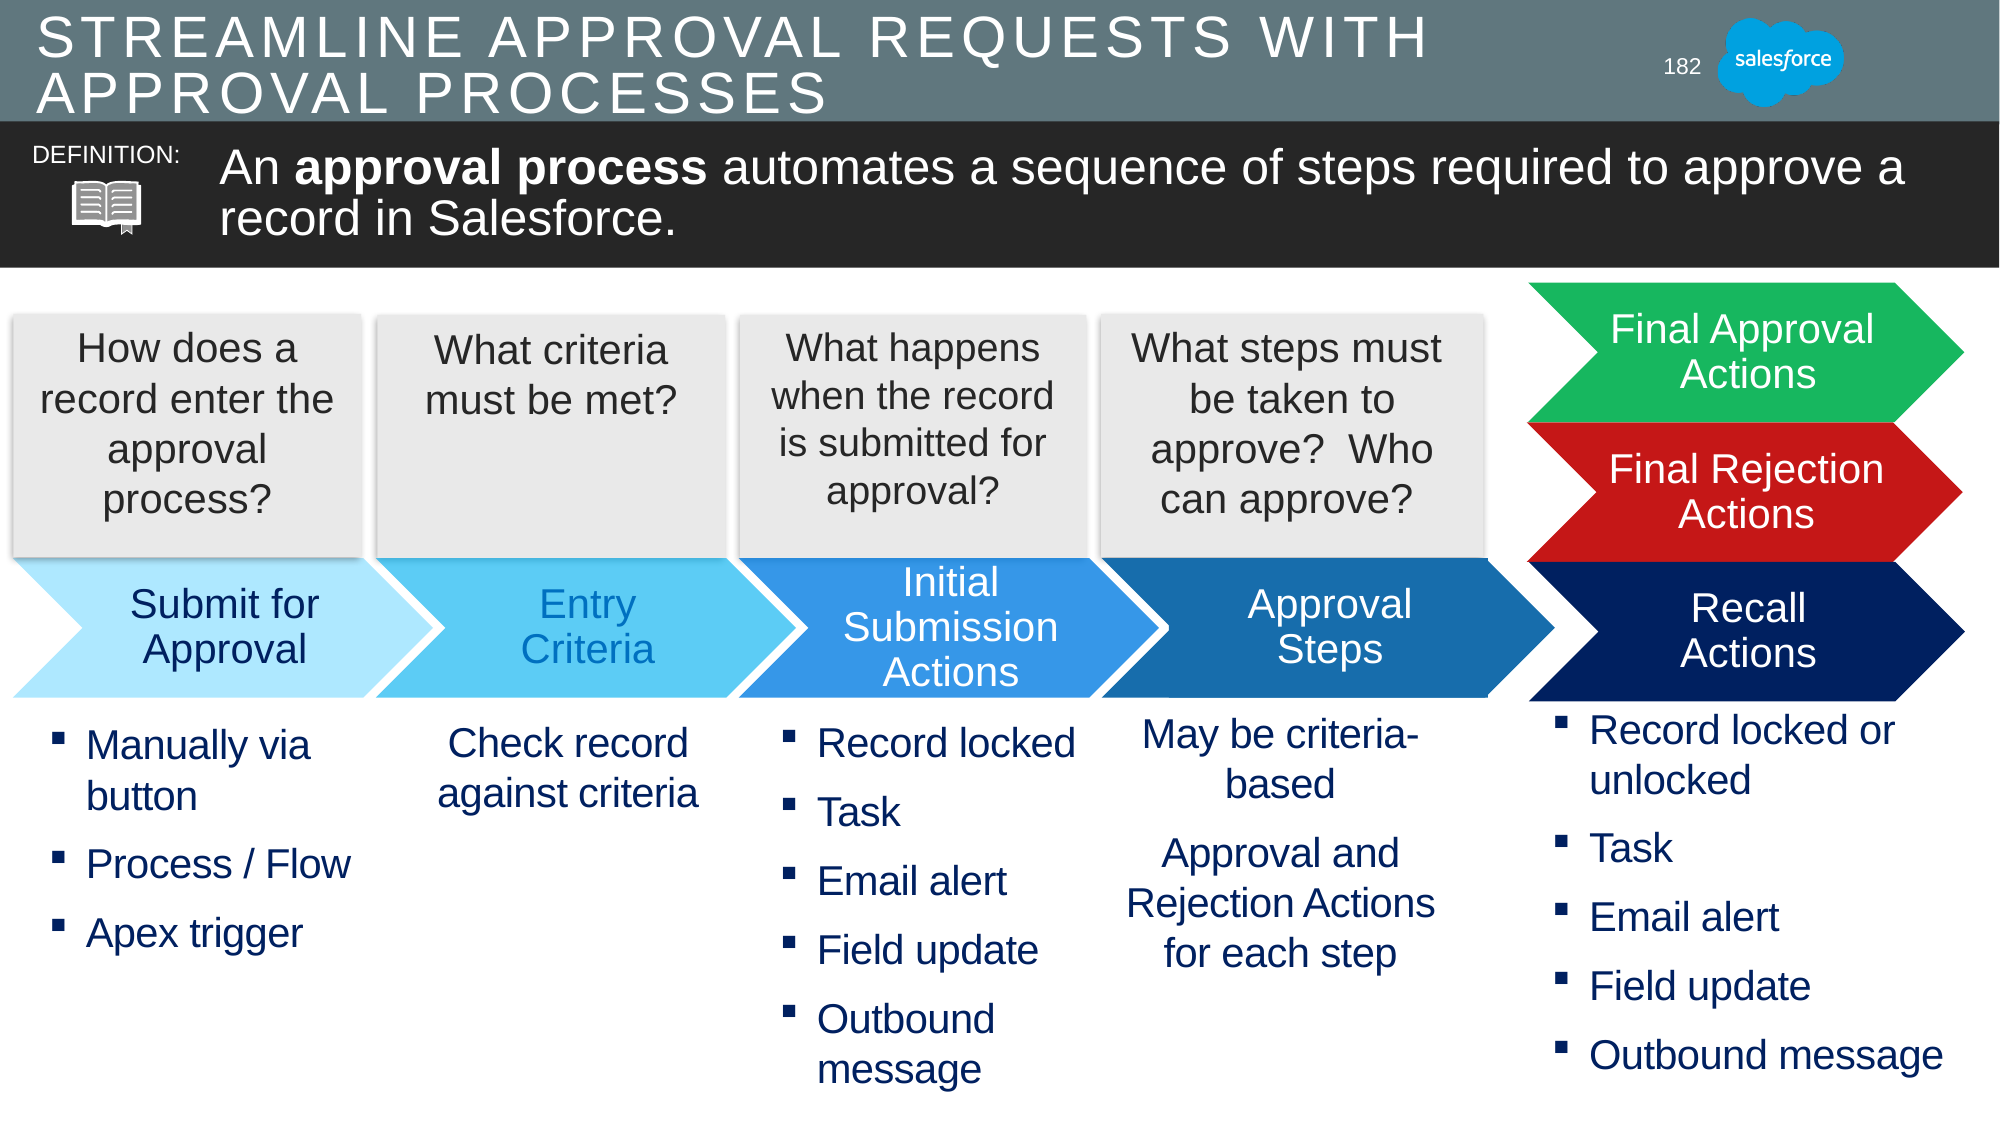

# Streamline Approval Requests With Approval Processes
182
An approval process automates a sequence of steps required to approve a record in Salesforce.
DEFINITION:

Final Approval
Actions

How does a record enter the approval process?
What steps must
be taken to approve?  Who can approve?
What happens when the record is submitted for approval?
What criteria must be met?

Final Rejection
Actions

Submit for
Approval

Approval
Steps

Entry
Criteria

Initial
Submission
Actions

Recall
Actions
Record locked or unlocked
Task
Email alert
Field update
Outbound message
May be criteria- based
Approval and Rejection Actions for each step
Check record against criteria
Record locked
Task
Email alert
Field update
Outbound message
Manually via button
Process / Flow
Apex trigger